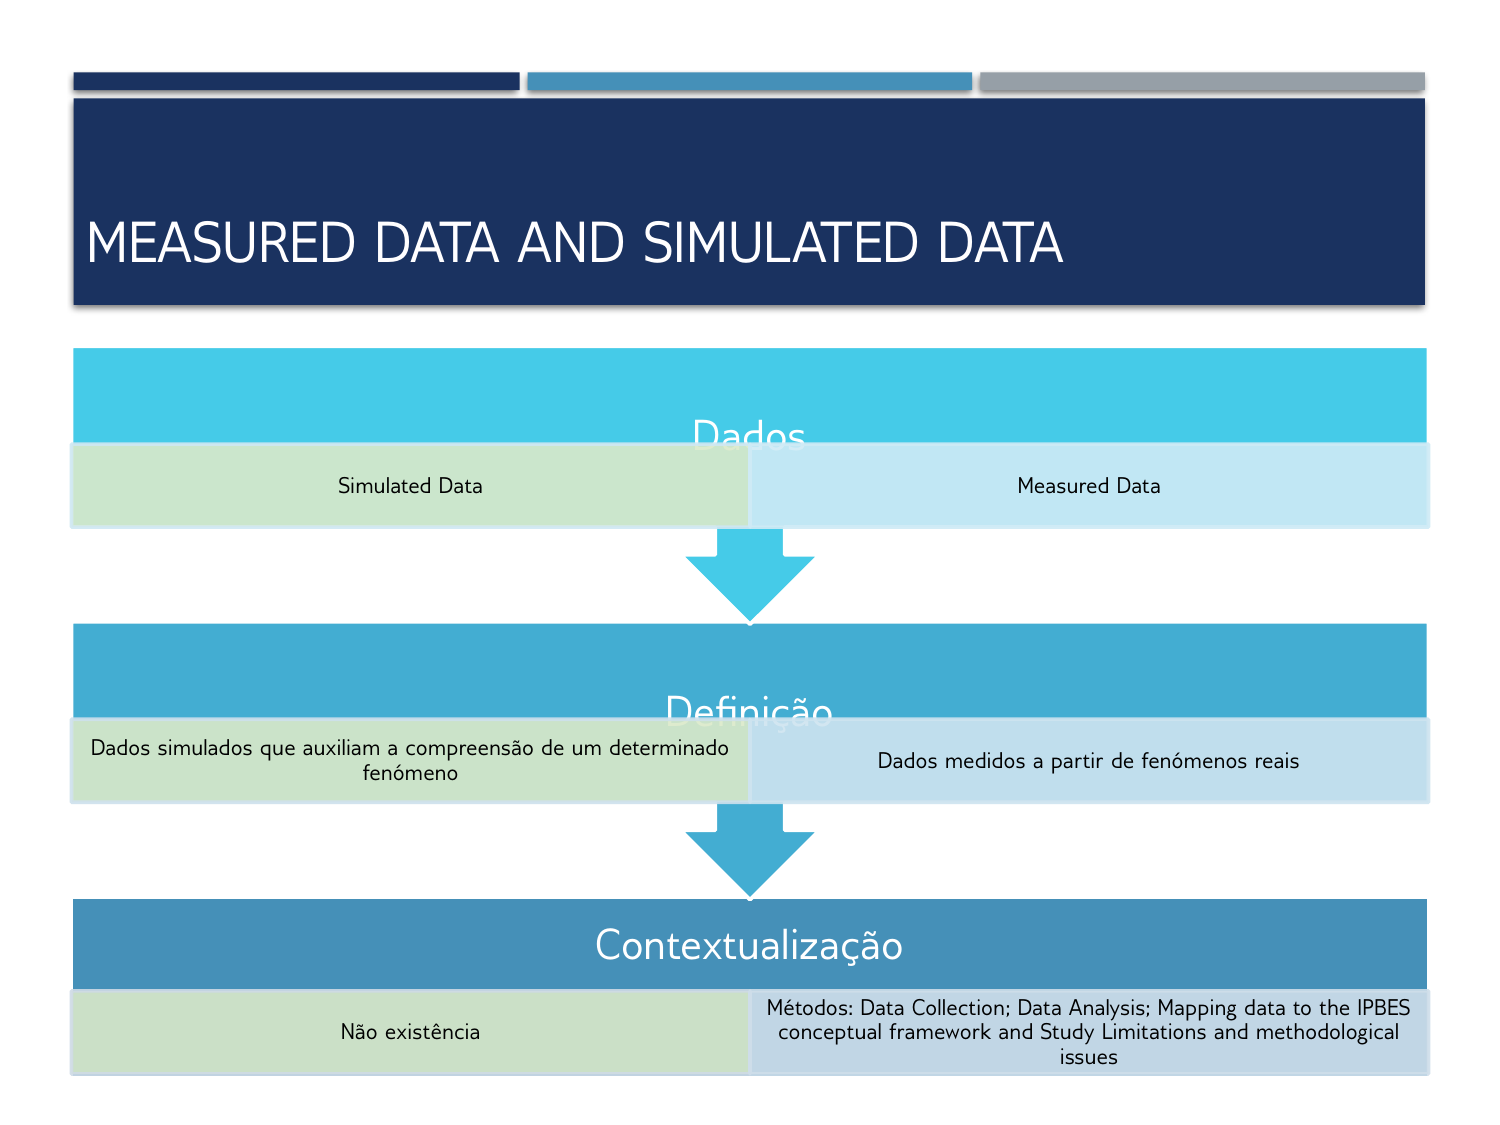

# Measured data and simulated data
Contextualização
Não existência
Métodos: Data Collection; Data Analysis; Mapping data to the IPBES conceptual framework and Study Limitations and methodological issues
Definição
Dados simulados que auxiliam a compreensão de um determinado fenómeno
Dados medidos a partir de fenómenos reais
Dados
Simulated Data
Measured Data
15